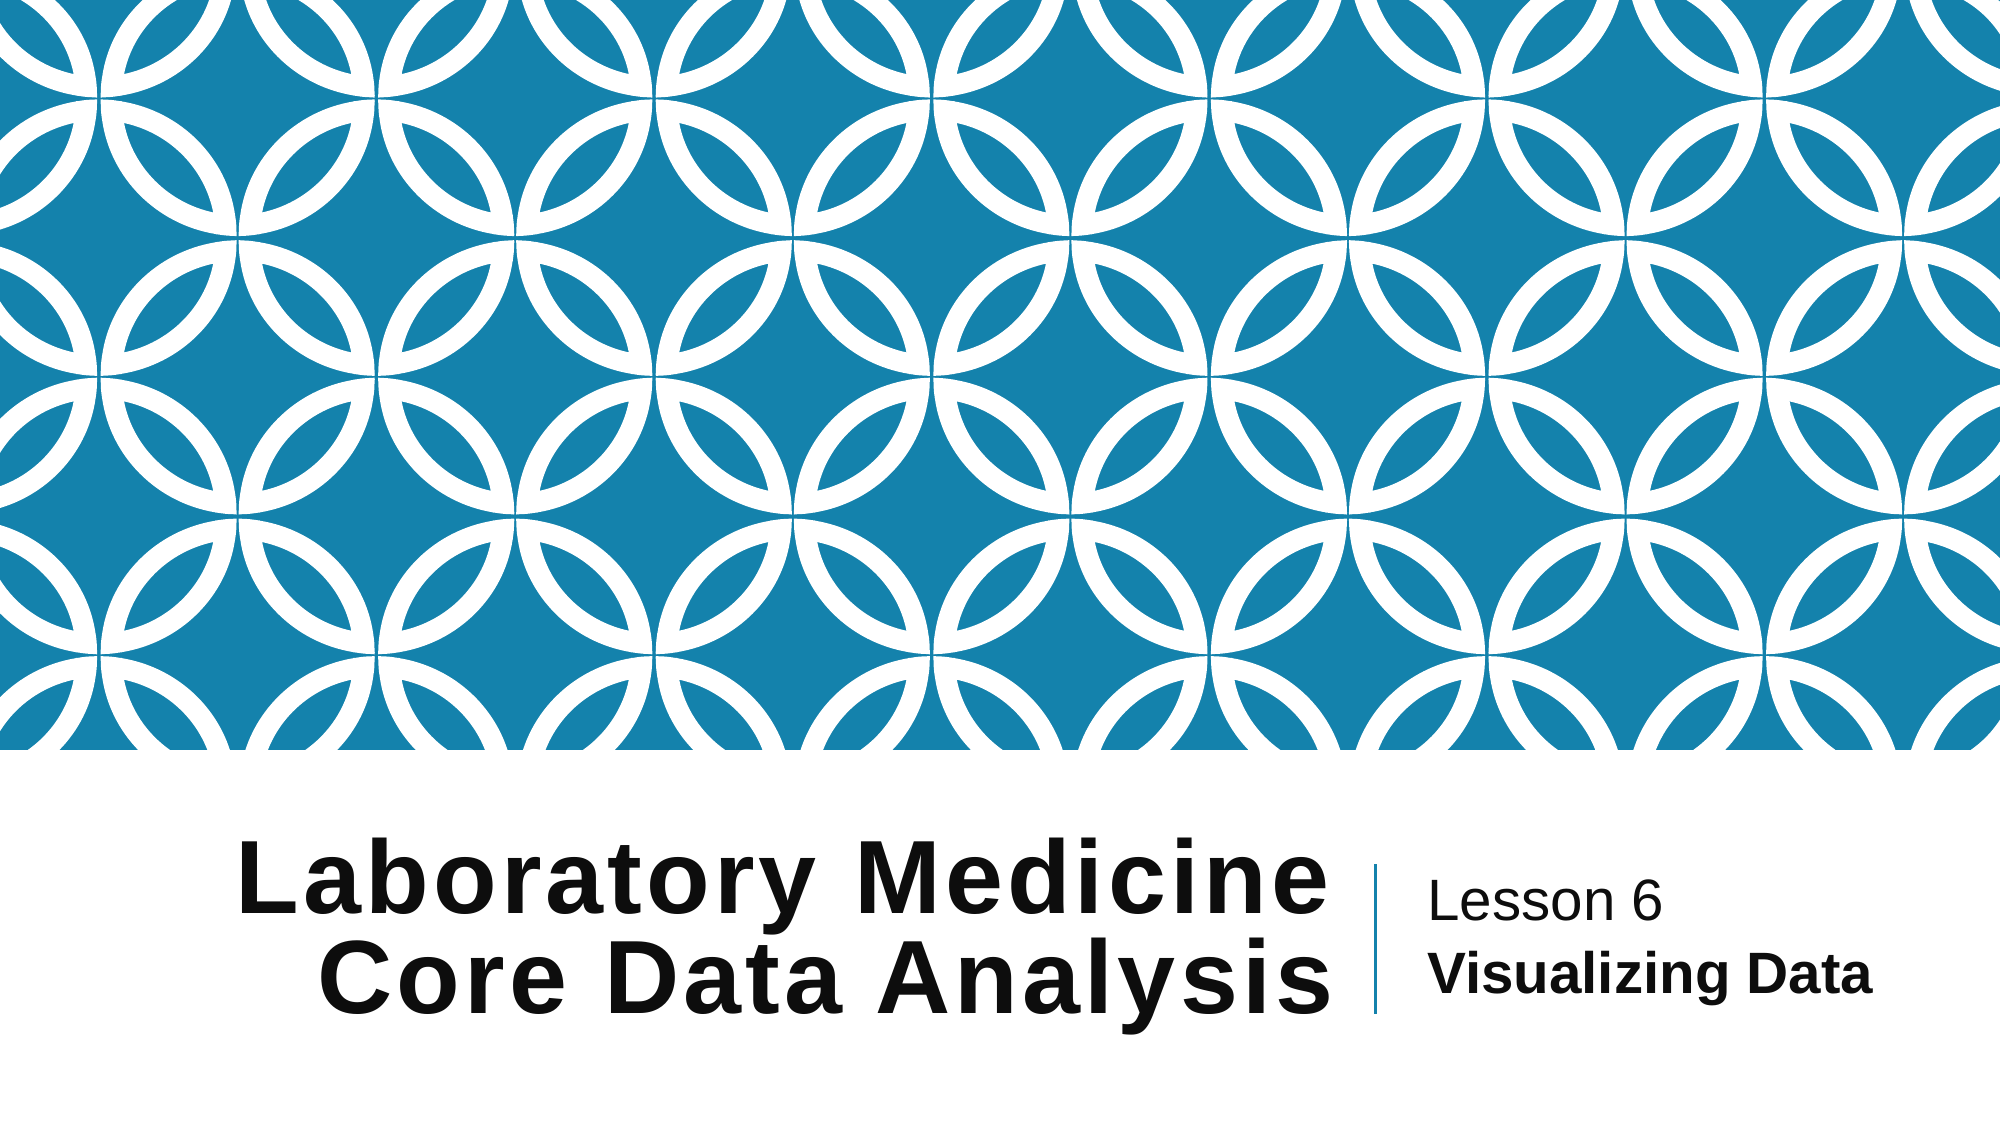

# Laboratory Medicine Core Data Analysis
Lesson 6
Visualizing Data